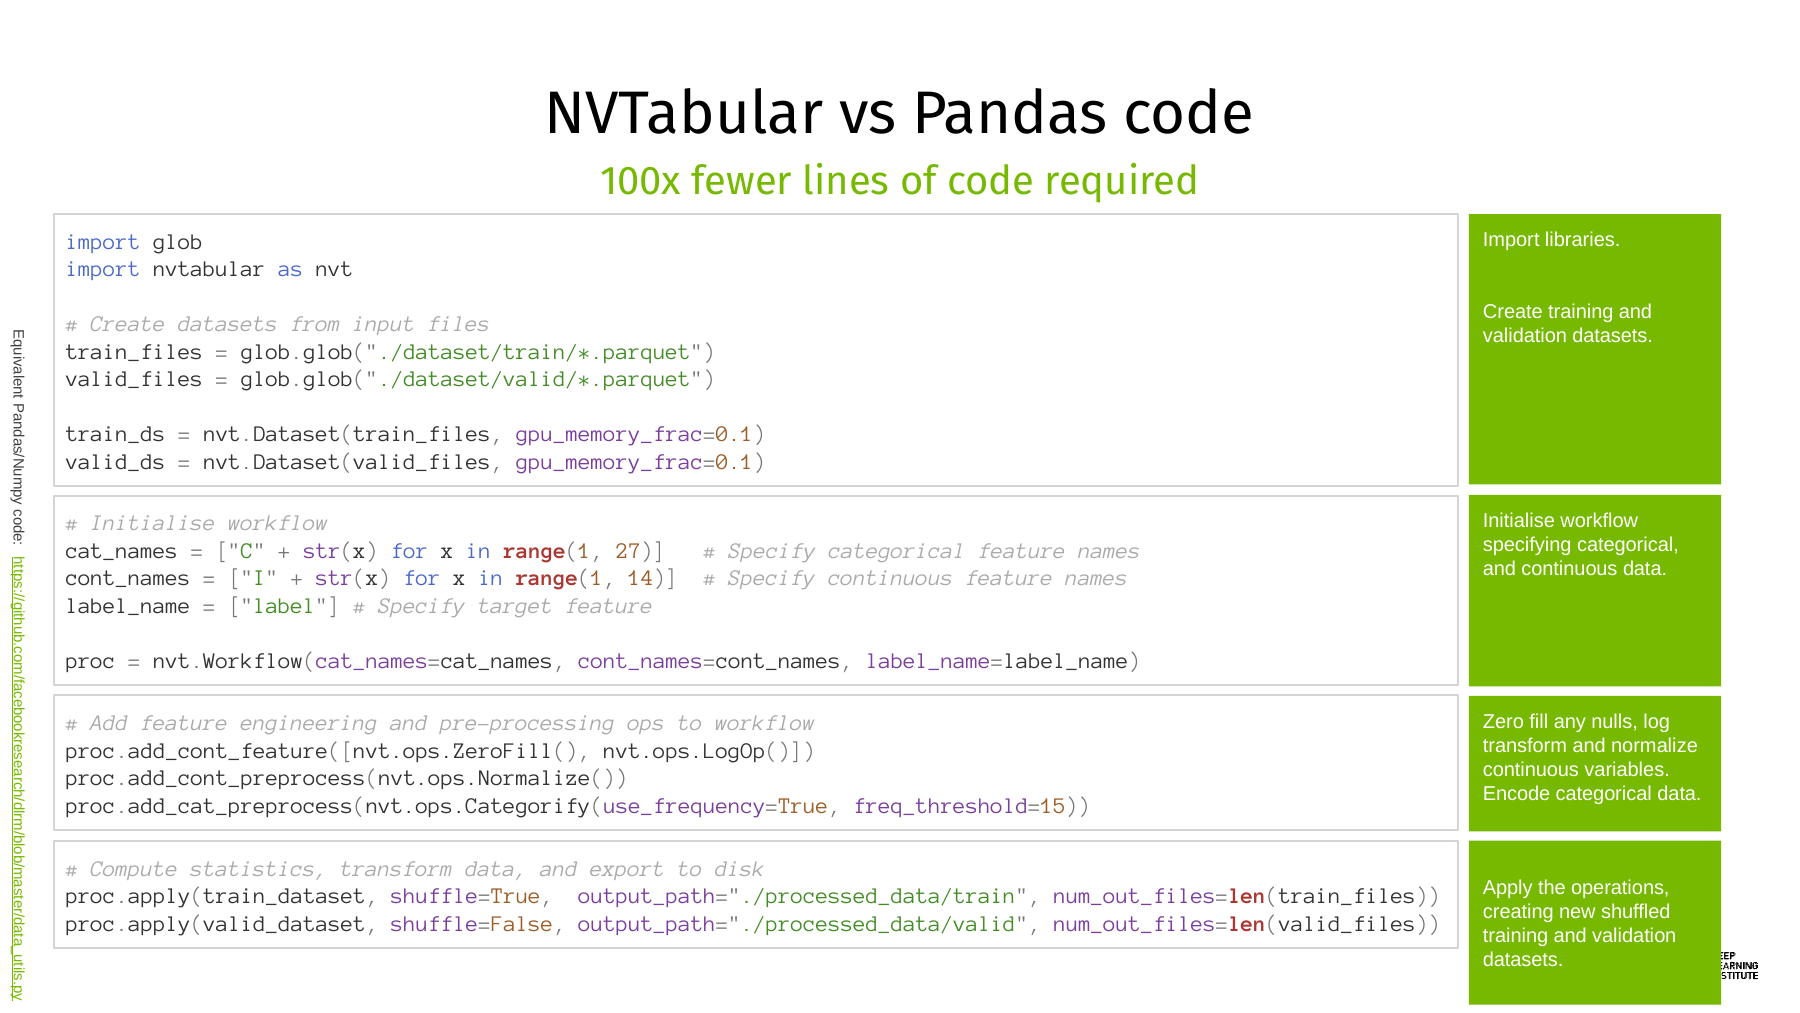

NVTabular vs Pandas code
100x fewer lines of code required
import glob
import nvtabular as nvt

# Create datasets from input files
train_files = glob.glob("./dataset/train/*.parquet")
valid_files = glob.glob("./dataset/valid/*.parquet")
train_ds = nvt.Dataset(train_files, gpu_memory_frac=0.1)
valid_ds = nvt.Dataset(valid_files, gpu_memory_frac=0.1)
Import libraries.

Create training and validation datasets.
Initialise workflow specifying categorical, and continuous data.

# Initialise workflow
cat_names = ["C" + str(x) for x in range(1, 27)]   # Specify categorical feature names
cont_names = ["I" + str(x) for x in range(1, 14)]  # Specify continuous feature names
label_name = ["label"] # Specify target feature

proc = nvt.Workflow(cat_names=cat_names, cont_names=cont_names, label_name=label_name)
# Add feature engineering and pre-processing ops to workflow
proc.add_cont_feature([nvt.ops.ZeroFill(), nvt.ops.LogOp()])
proc.add_cont_preprocess(nvt.ops.Normalize())
proc.add_cat_preprocess(nvt.ops.Categorify(use_frequency=True, freq_threshold=15))
Zero fill any nulls, log transform and normalize continuous variables.
Encode categorical data.
# Compute statistics, transform data, and export to disk
proc.apply(train_dataset, shuffle=True,  output_path="./processed_data/train", num_out_files=len(train_files))
proc.apply(valid_dataset, shuffle=False, output_path="./processed_data/valid", num_out_files=len(valid_files))
Apply the operations, creating new shuffled training and validation datasets.
https://github.com/facebookresearch/dlrm/blob/master/data_utils.py
Equivalent Pandas/Numpy code: